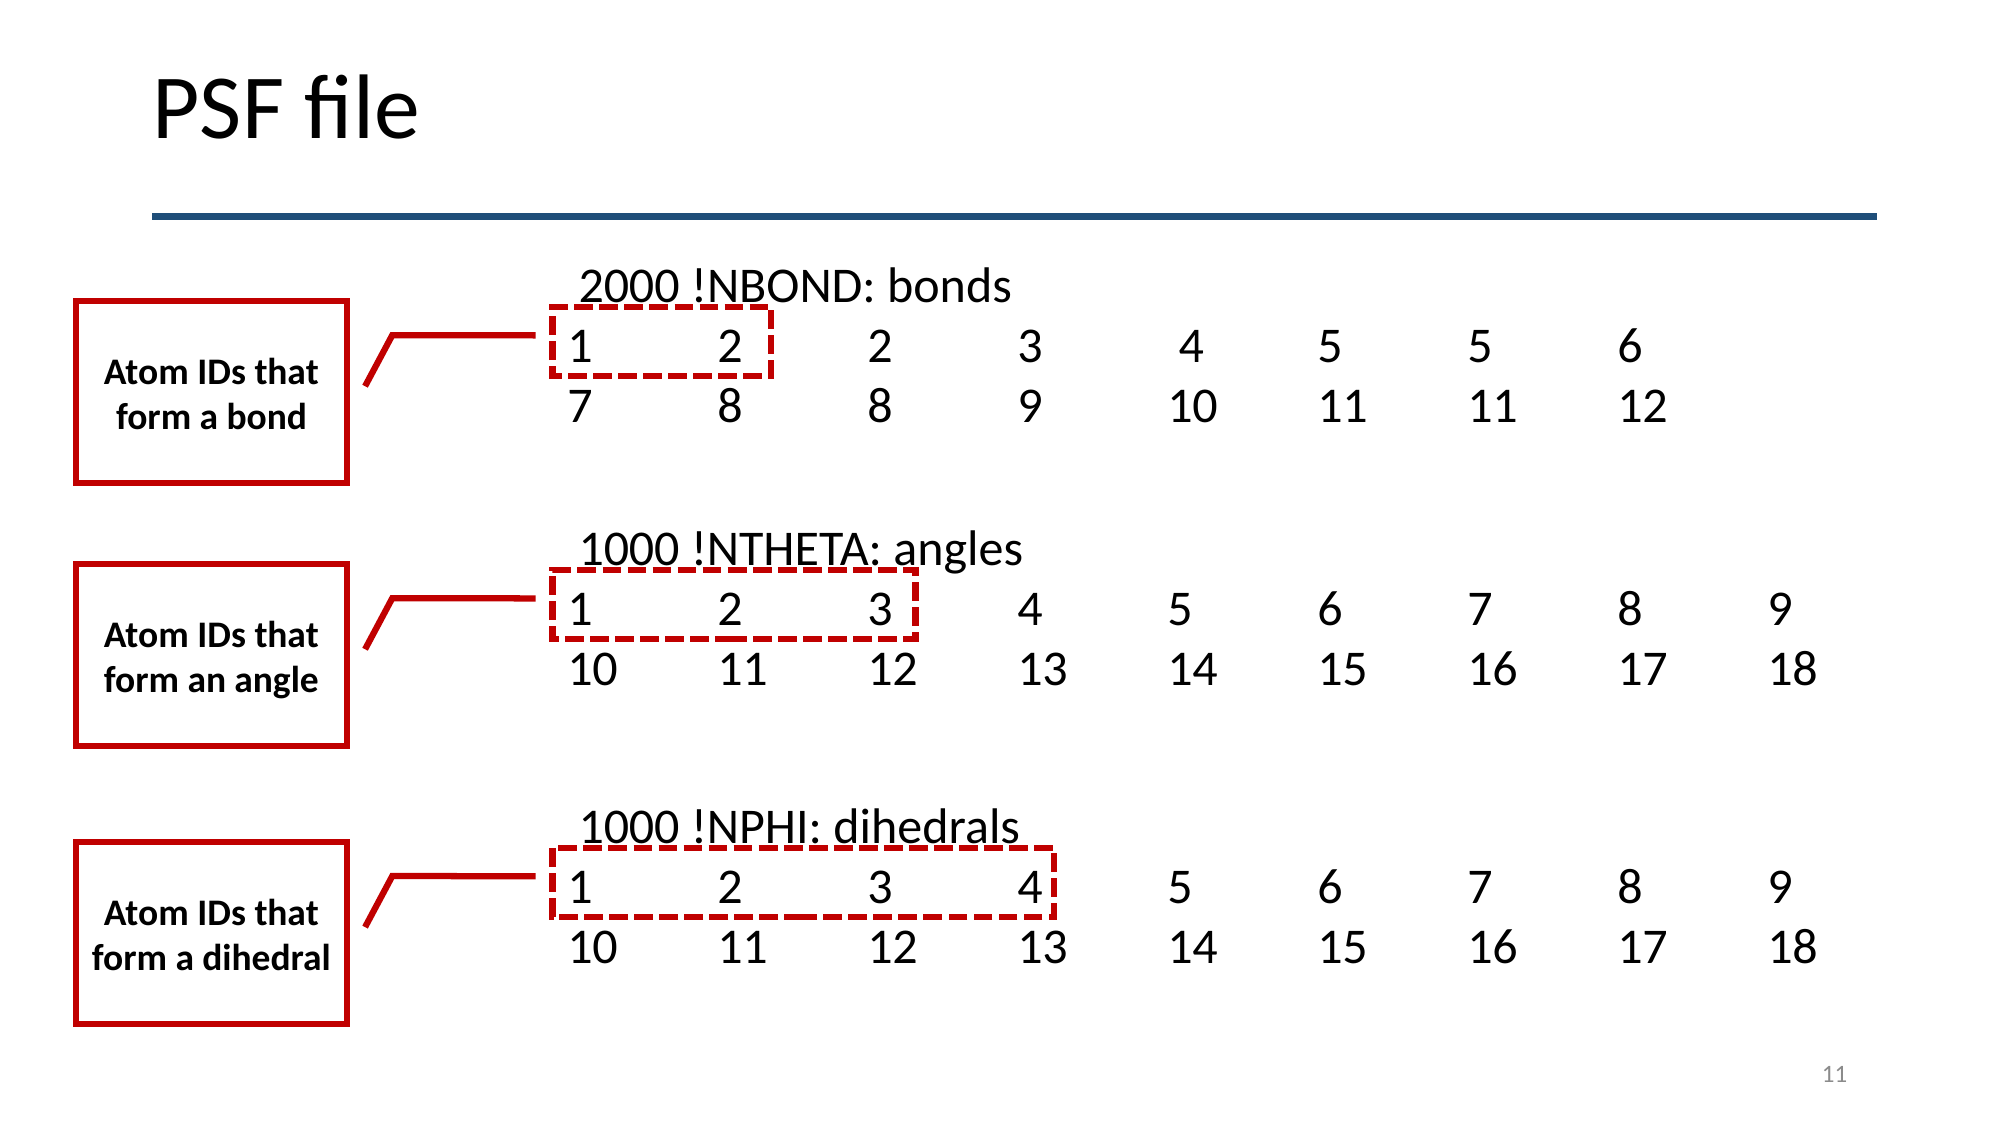

# PSF file
 2000 !NBOND: bonds
1       	2       	2       	3      	 4       	5       	5       	6
7       	8       	8       	9      	10      	11      	11      	12
Atom IDs that form a bond

 1000 !NTHETA: angles
1       	2       	3       	4       	5       	6       	7       	8       	9
10      	11      	12      	13      	14      	15      	16      	17      	18
Atom IDs that form an angle

 1000 !NPHI: dihedrals
1       	2       	3       	4       	5       	6       	7       	8       	9
10      	11      	12      	13      	14      	15      	16      	17      	18
Atom IDs that form a dihedral

11